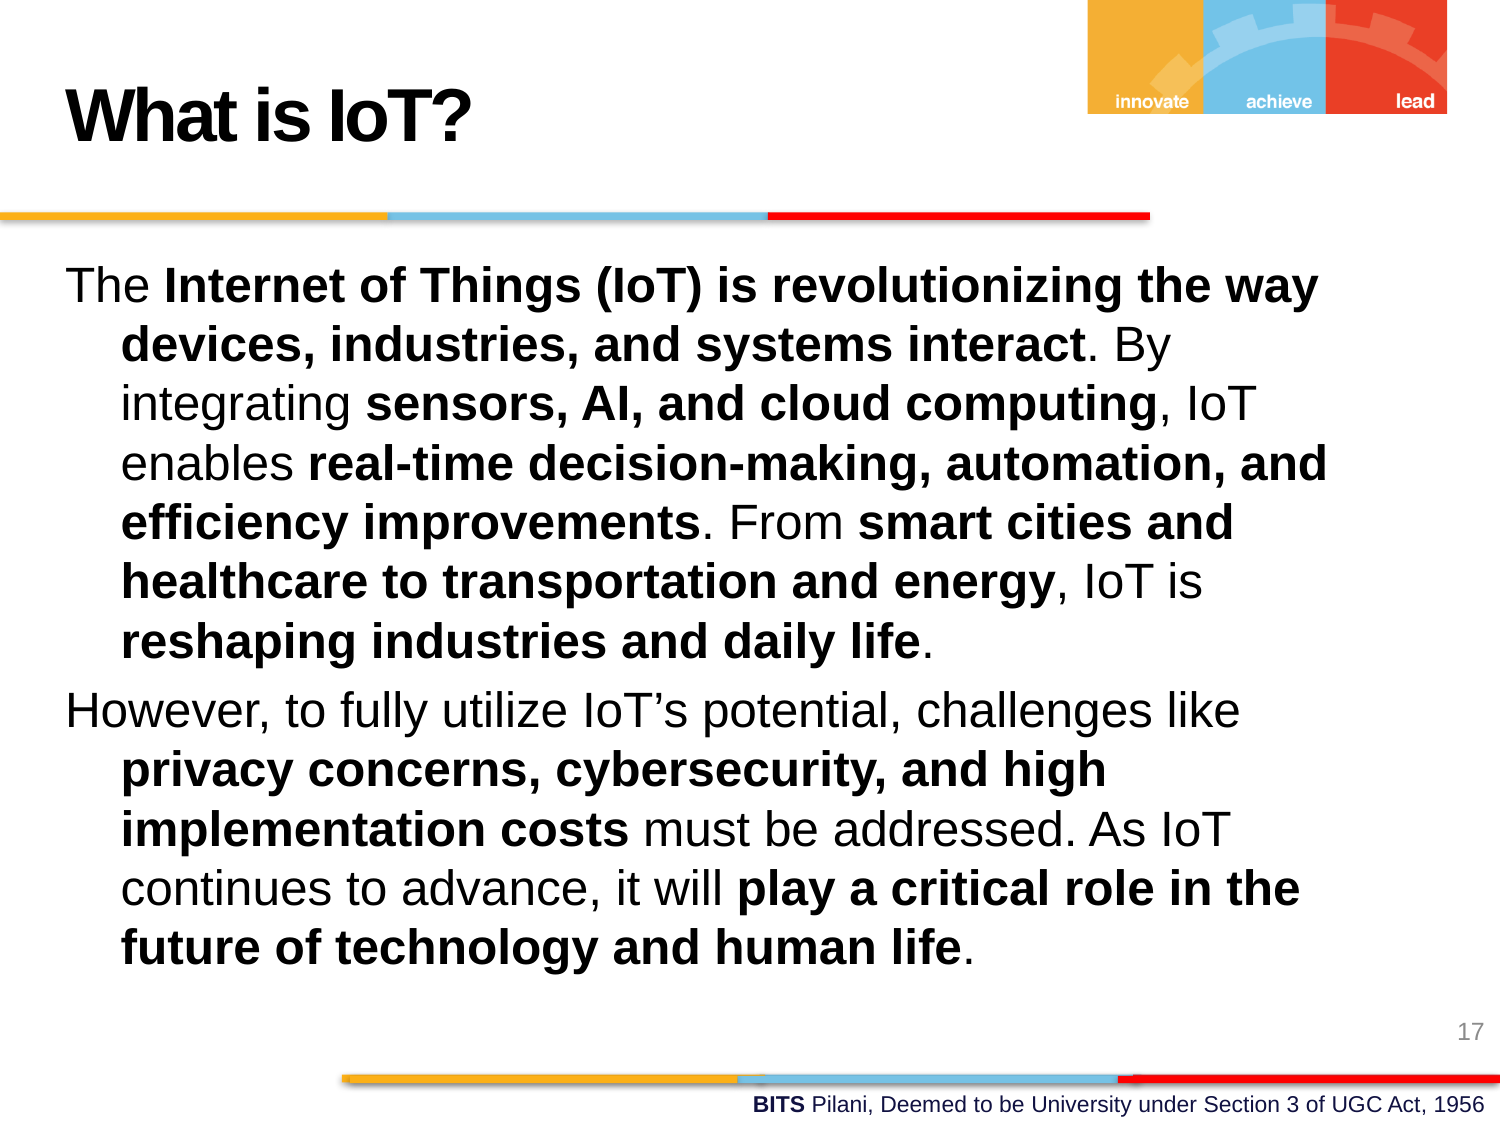

What is IoT?
The Internet of Things (IoT) is revolutionizing the way devices, industries, and systems interact. By integrating sensors, AI, and cloud computing, IoT enables real-time decision-making, automation, and efficiency improvements. From smart cities and healthcare to transportation and energy, IoT is reshaping industries and daily life.
However, to fully utilize IoT’s potential, challenges like privacy concerns, cybersecurity, and high implementation costs must be addressed. As IoT continues to advance, it will play a critical role in the future of technology and human life.
17